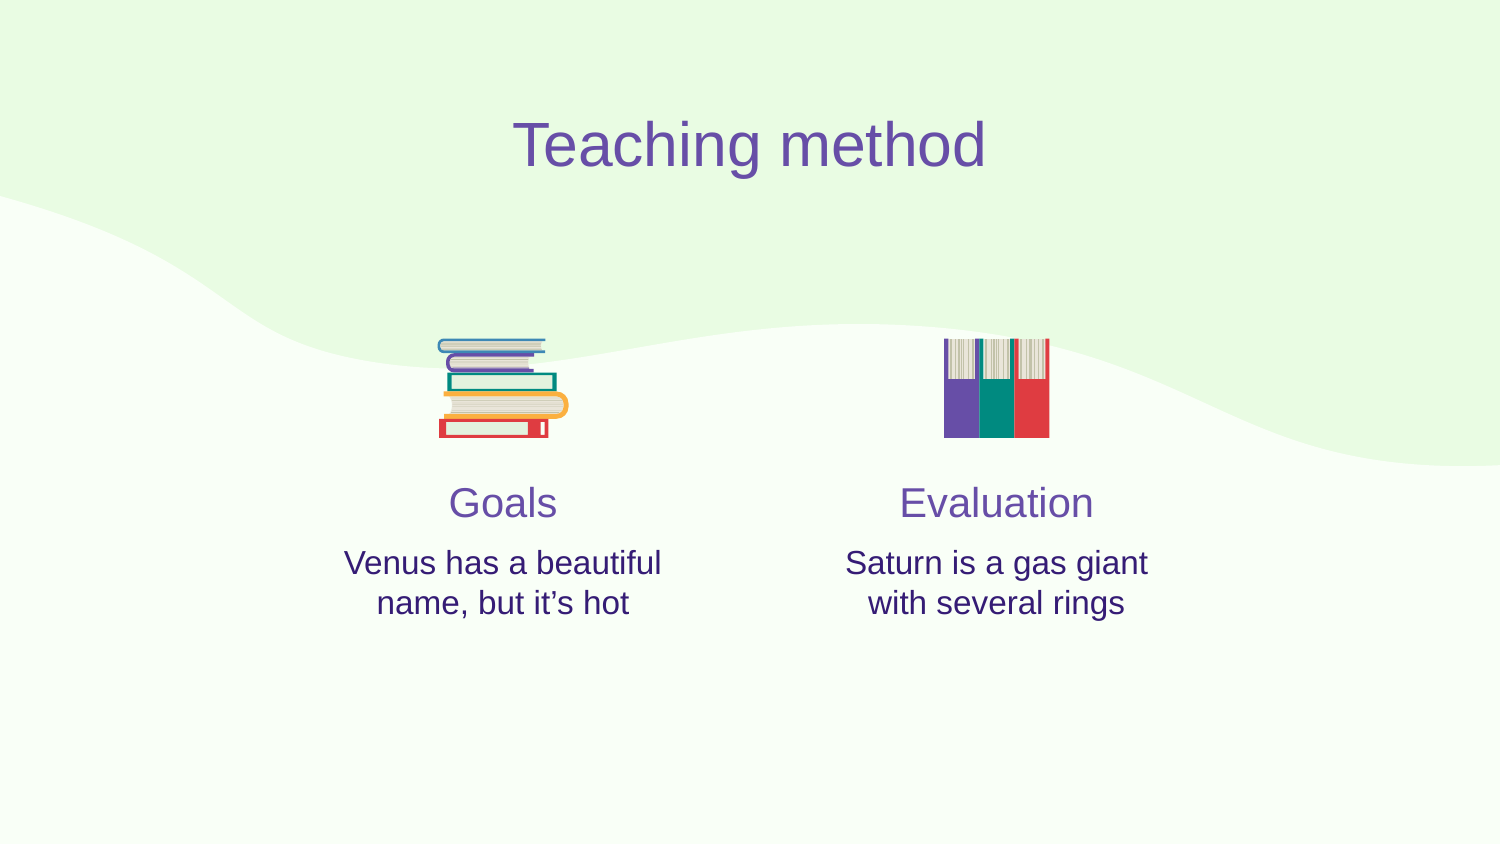

# Teaching method

Goals
Evaluation
Venus has a beautiful name, but it’s hot
Saturn is a gas giant with several rings